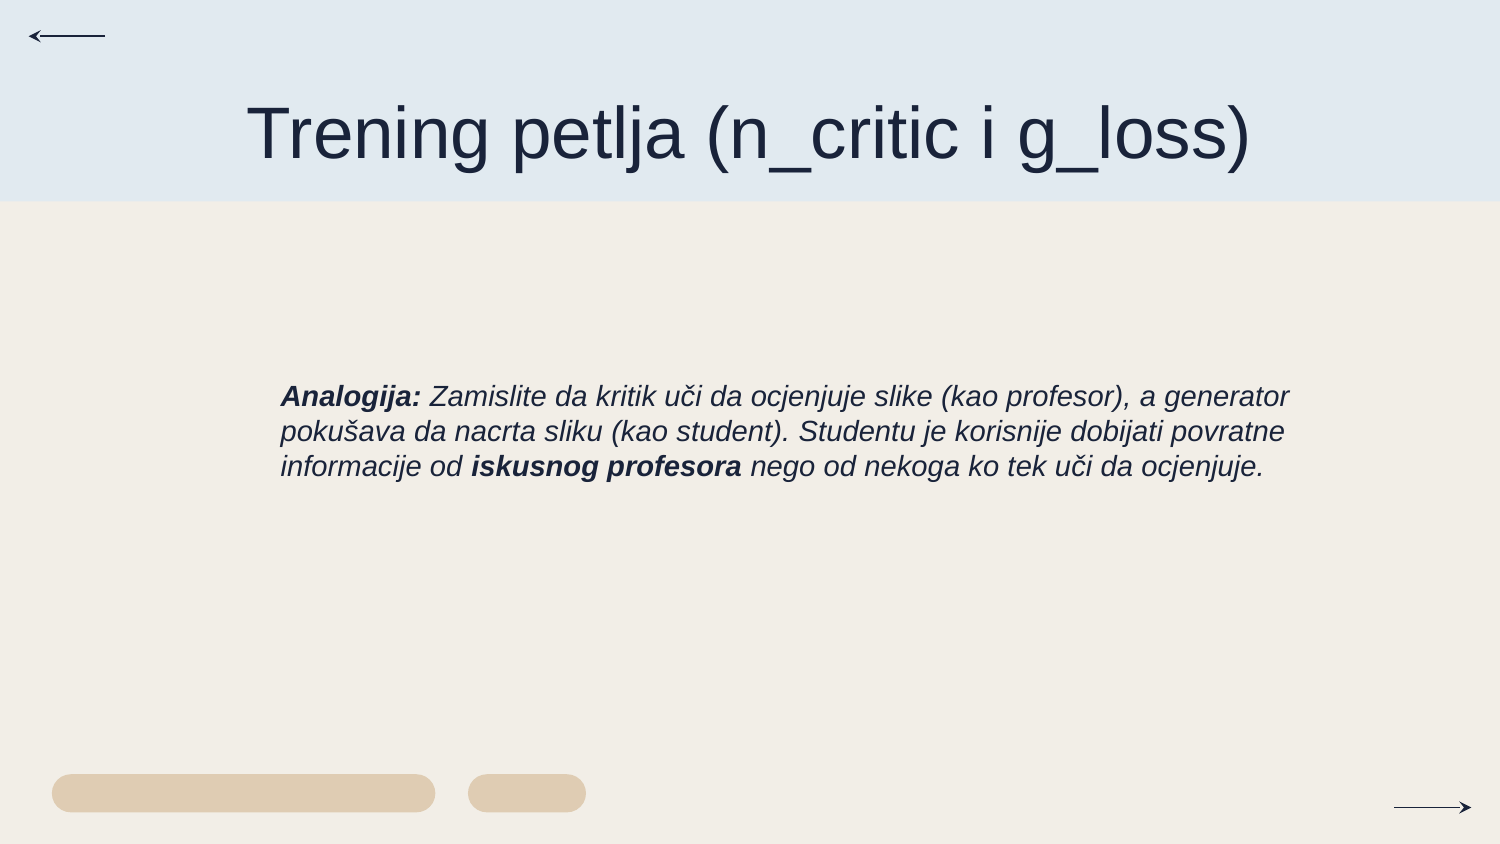

# Trening petlja (n_critic i g_loss)
Analogija: Zamislite da kritik uči da ocjenjuje slike (kao profesor), a generator
pokušava da nacrta sliku (kao student). Studentu je korisnije dobijati povratne
informacije od iskusnog profesora nego od nekoga ko tek uči da ocjenjuje.